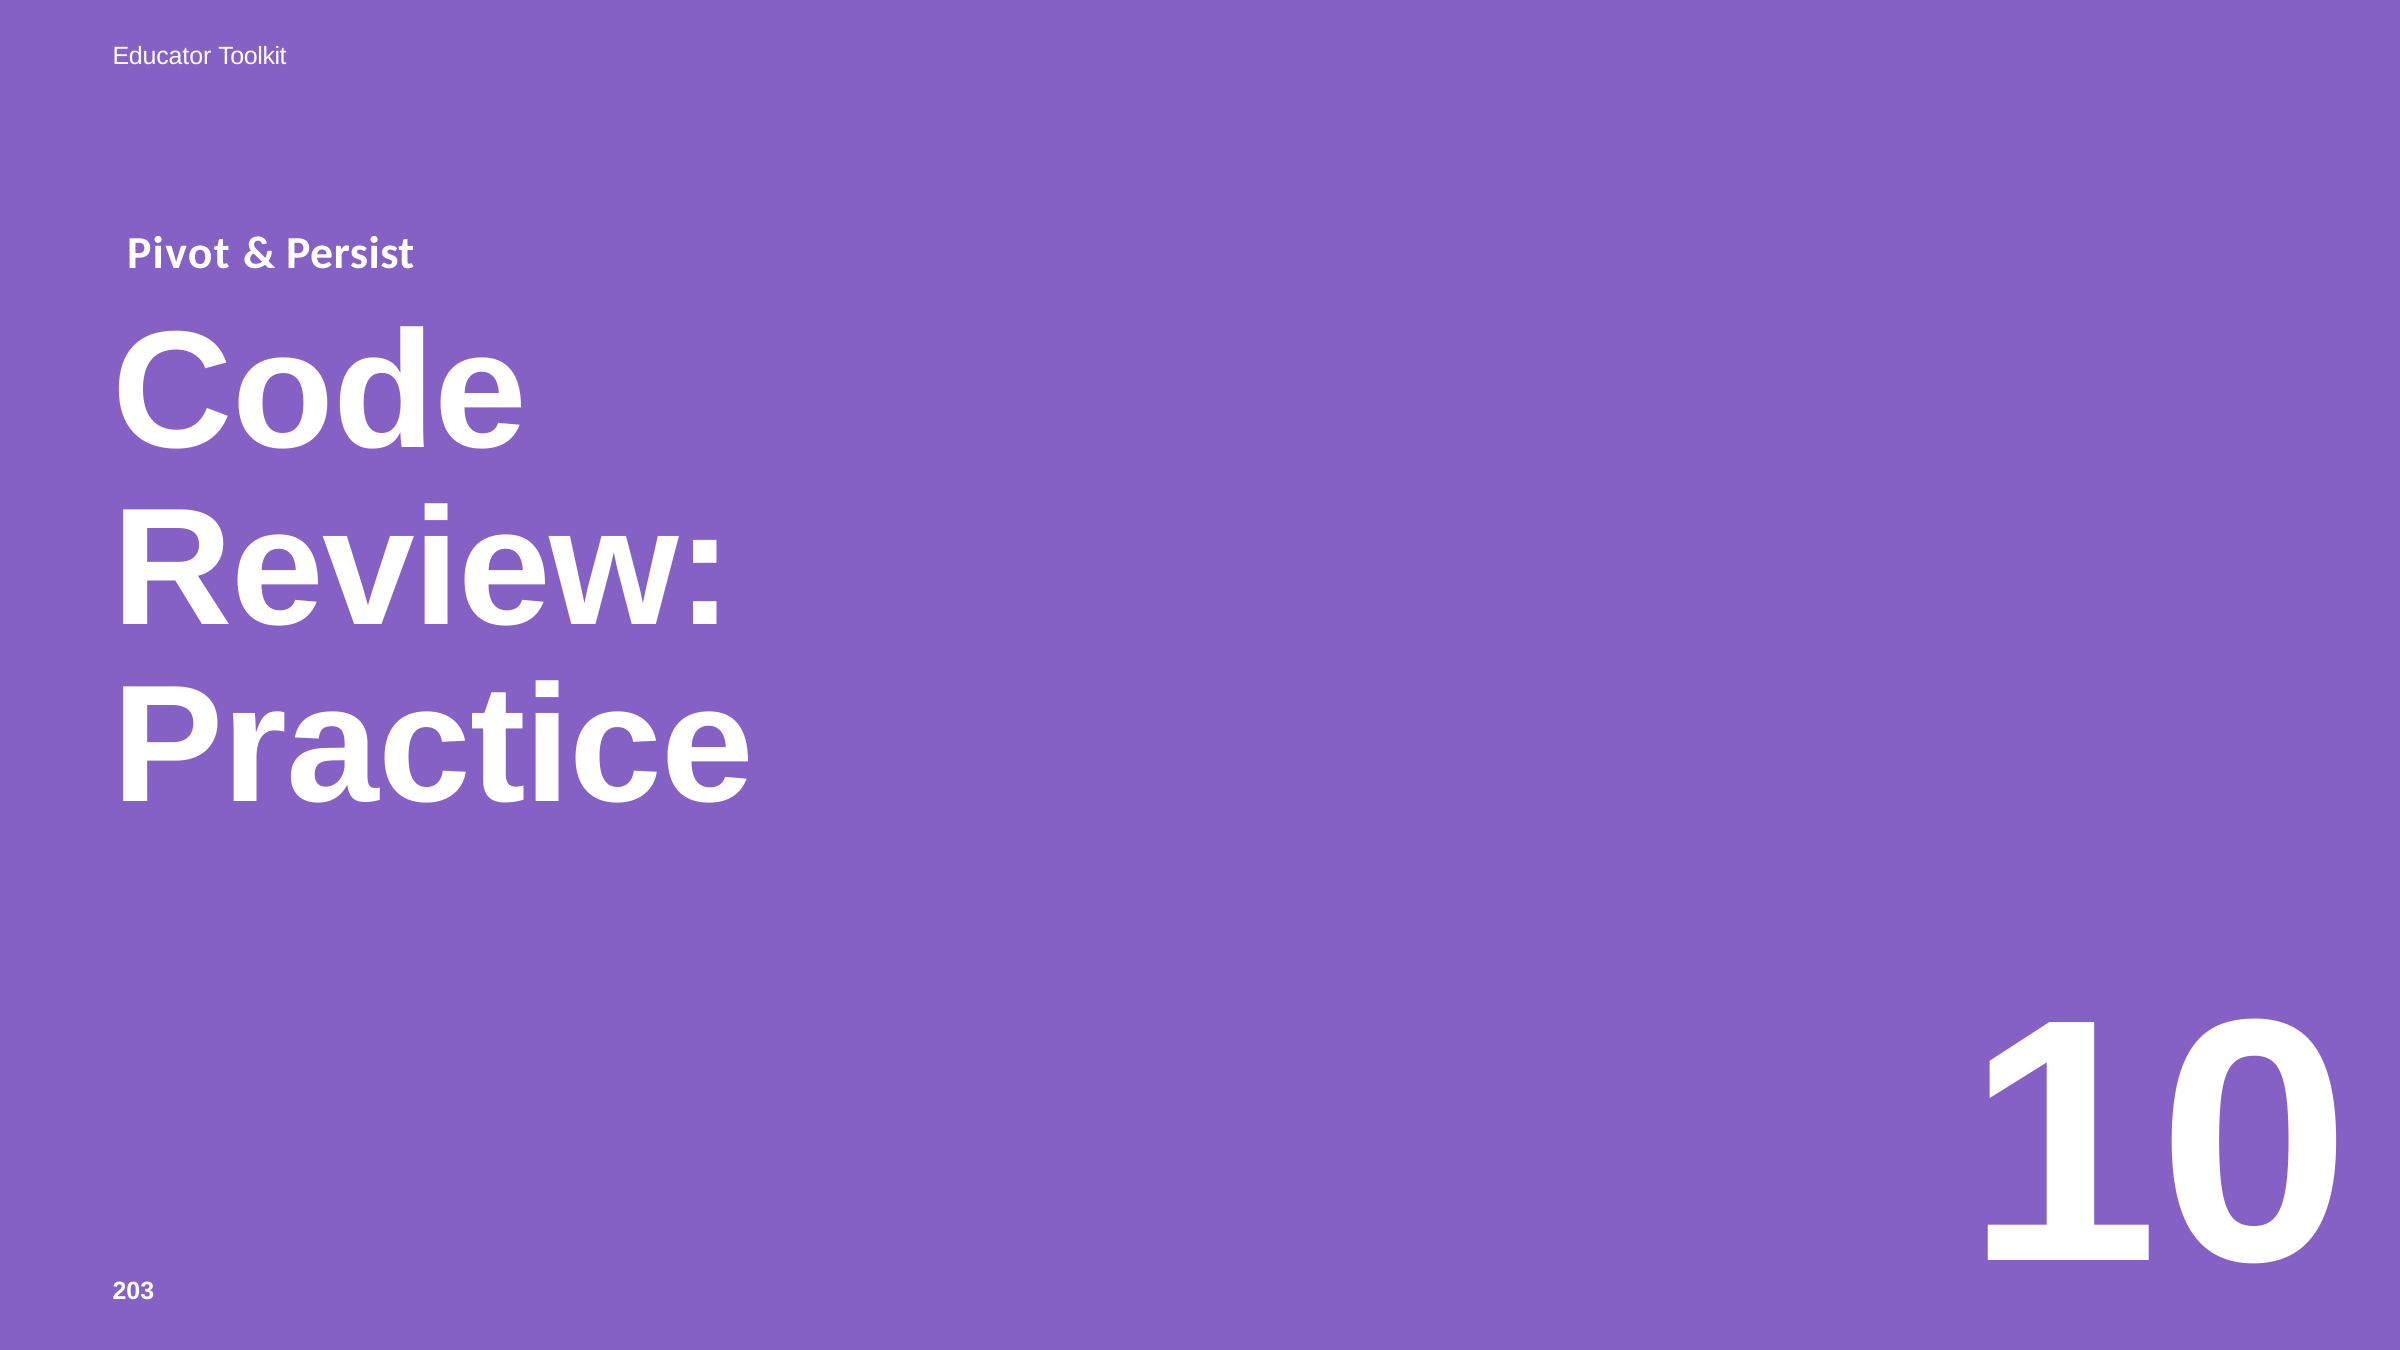

Educator Toolkit
# Pivot & Persist
Code Review:  Practice
10
203